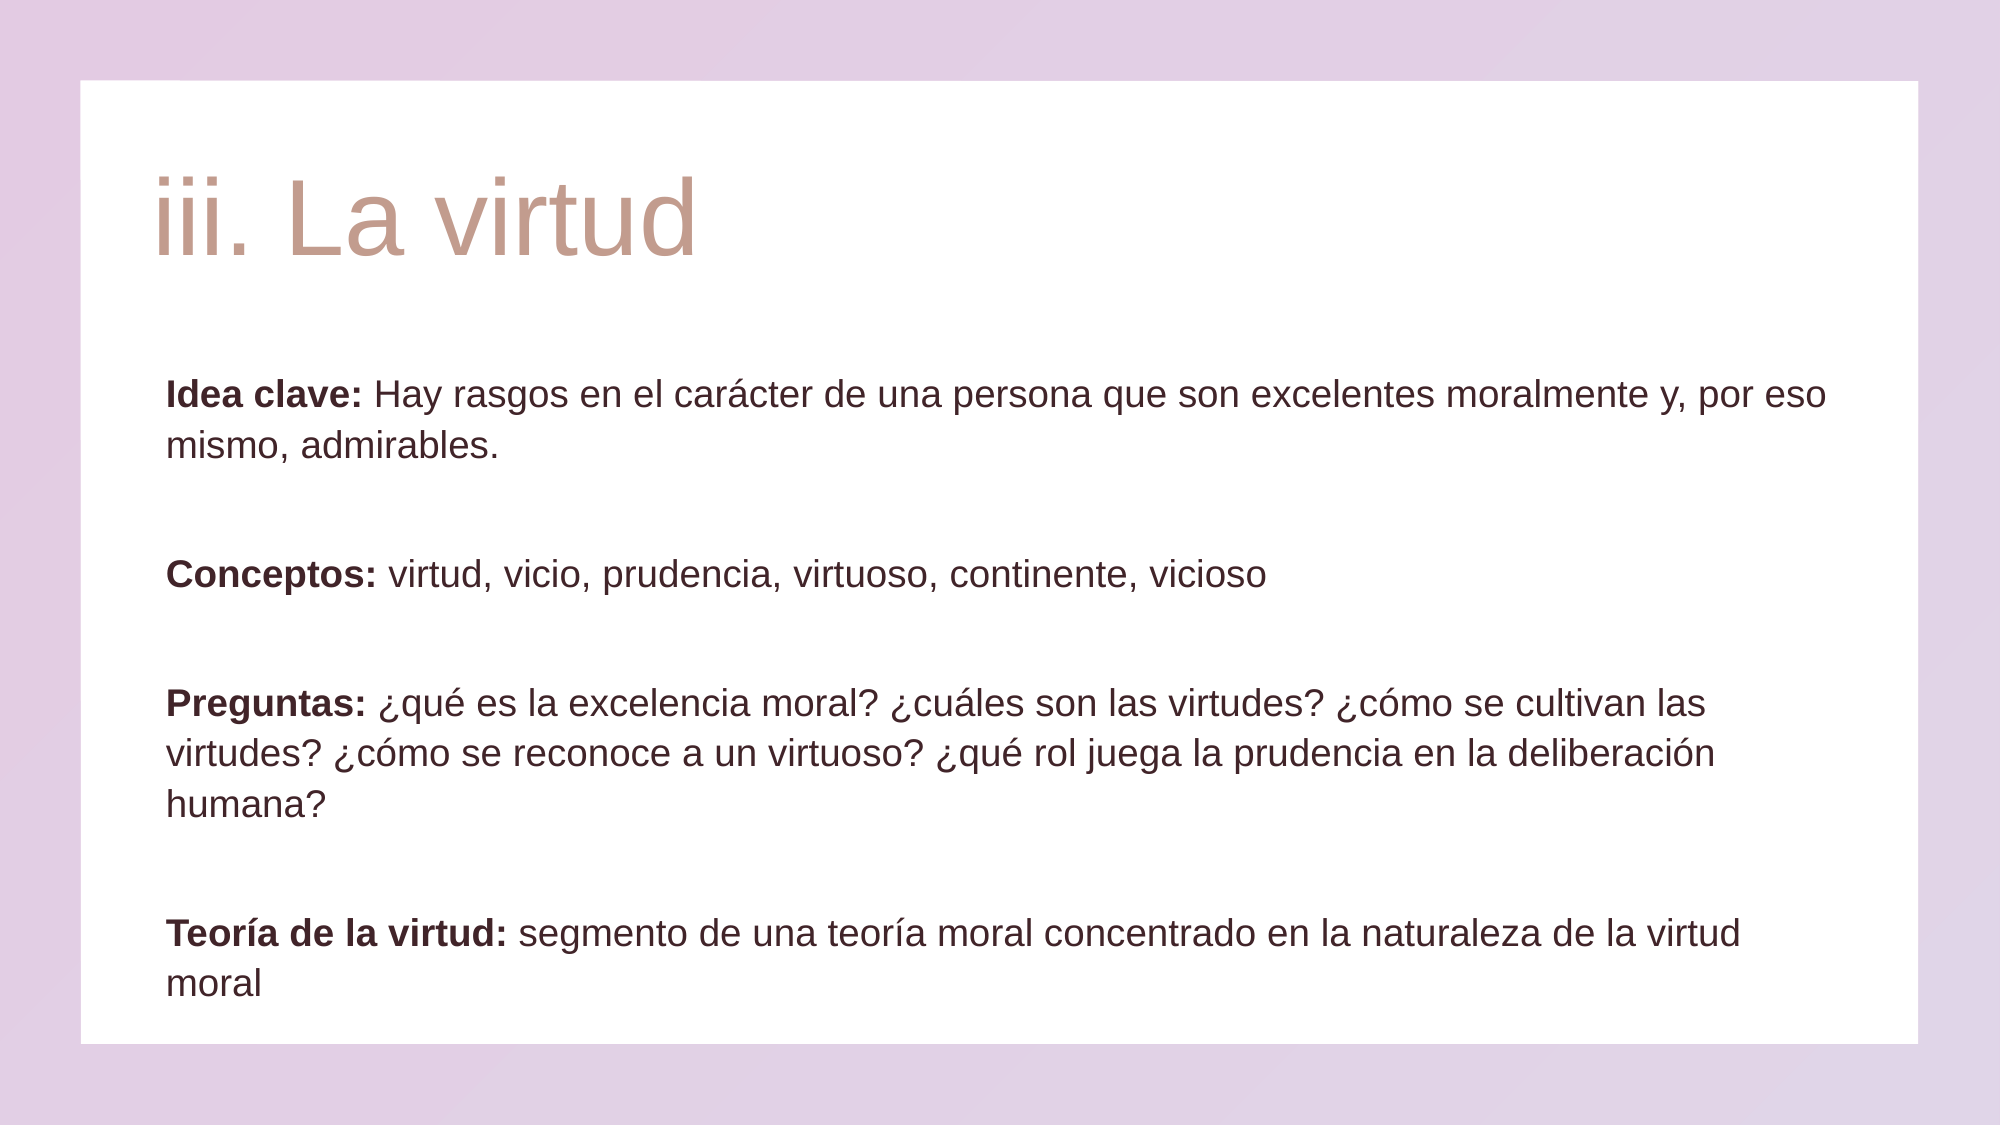

# iii. La virtud
Idea clave: Hay rasgos en el carácter de una persona que son excelentes moralmente y, por eso mismo, admirables.

Conceptos: virtud, vicio, prudencia, virtuoso, continente, vicioso

Preguntas: ¿qué es la excelencia moral? ¿cuáles son las virtudes? ¿cómo se cultivan las virtudes? ¿cómo se reconoce a un virtuoso? ¿qué rol juega la prudencia en la deliberación humana?

Teoría de la virtud: segmento de una teoría moral concentrado en la naturaleza de la virtud moral